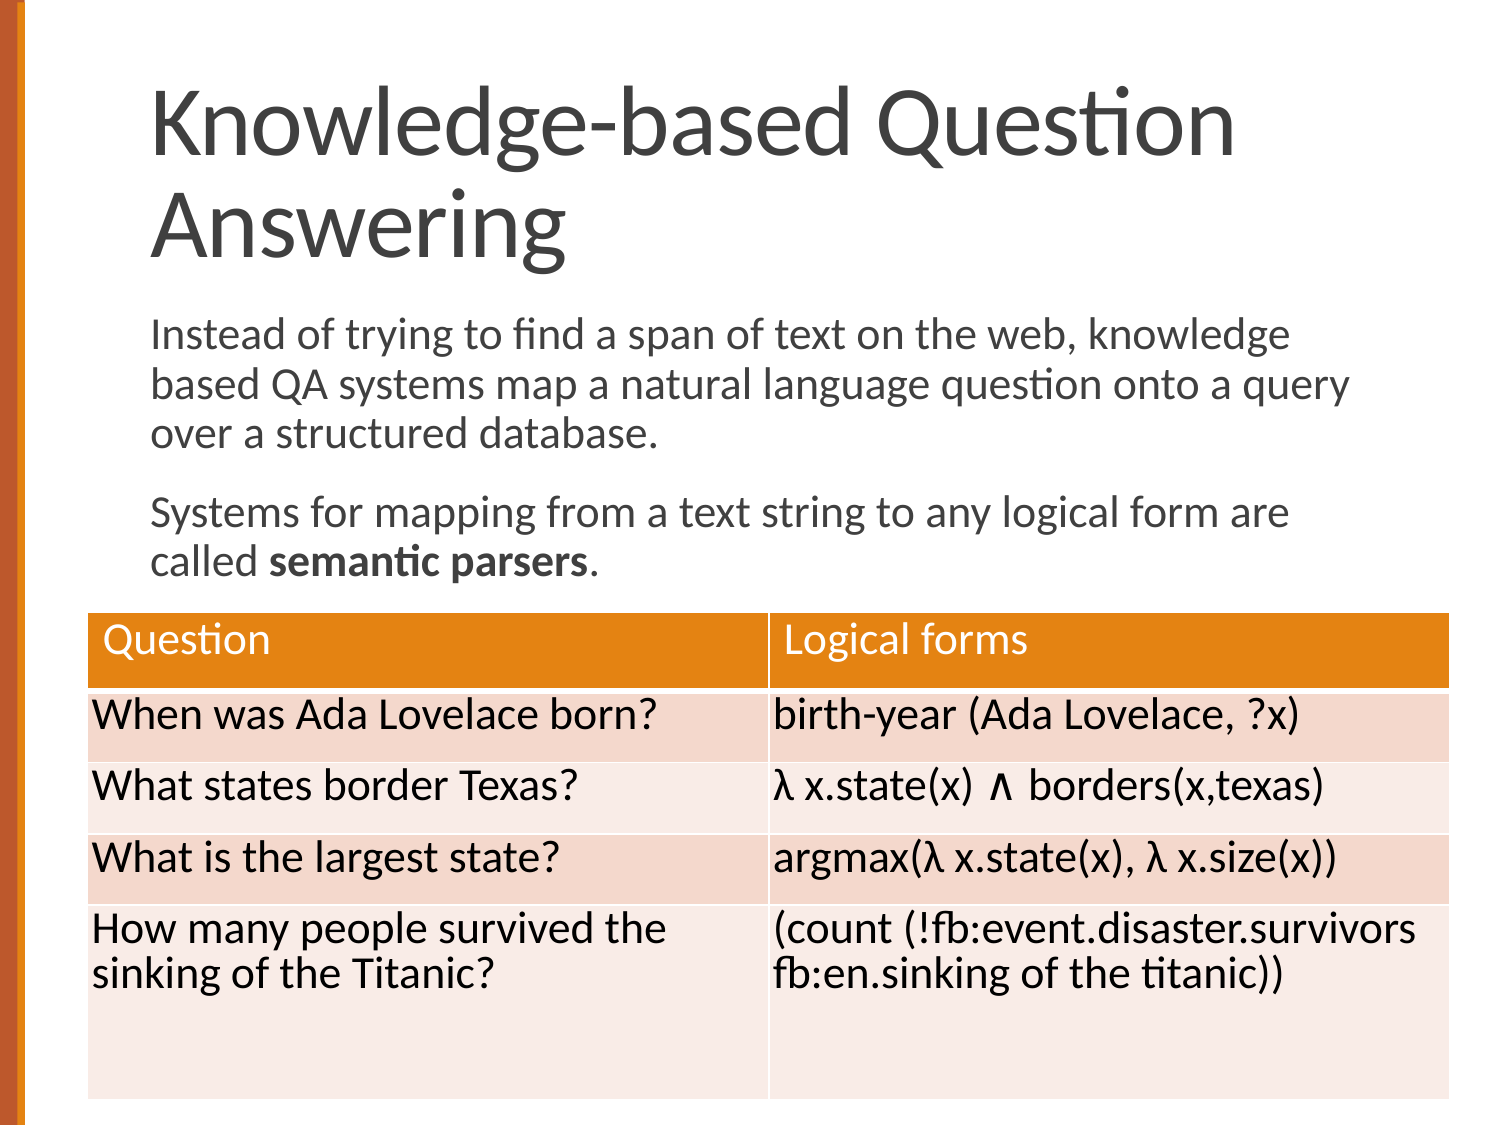

# Knowledge-based Question Answering
Instead of trying to find a span of text on the web, knowledge based QA systems map a natural language question onto a query over a structured database.
Systems for mapping from a text string to any logical form are called semantic parsers.

| Question | Logical forms |
| --- | --- |
| When was Ada Lovelace born? | birth-year (Ada Lovelace, ?x) |
| What states border Texas? | λ x.state(x) ∧ borders(x,texas) |
| What is the largest state? | argmax(λ x.state(x), λ x.size(x)) |
| How many people survived the sinking of the Titanic? | (count (!fb:event.disaster.survivors fb:en.sinking of the titanic)) |